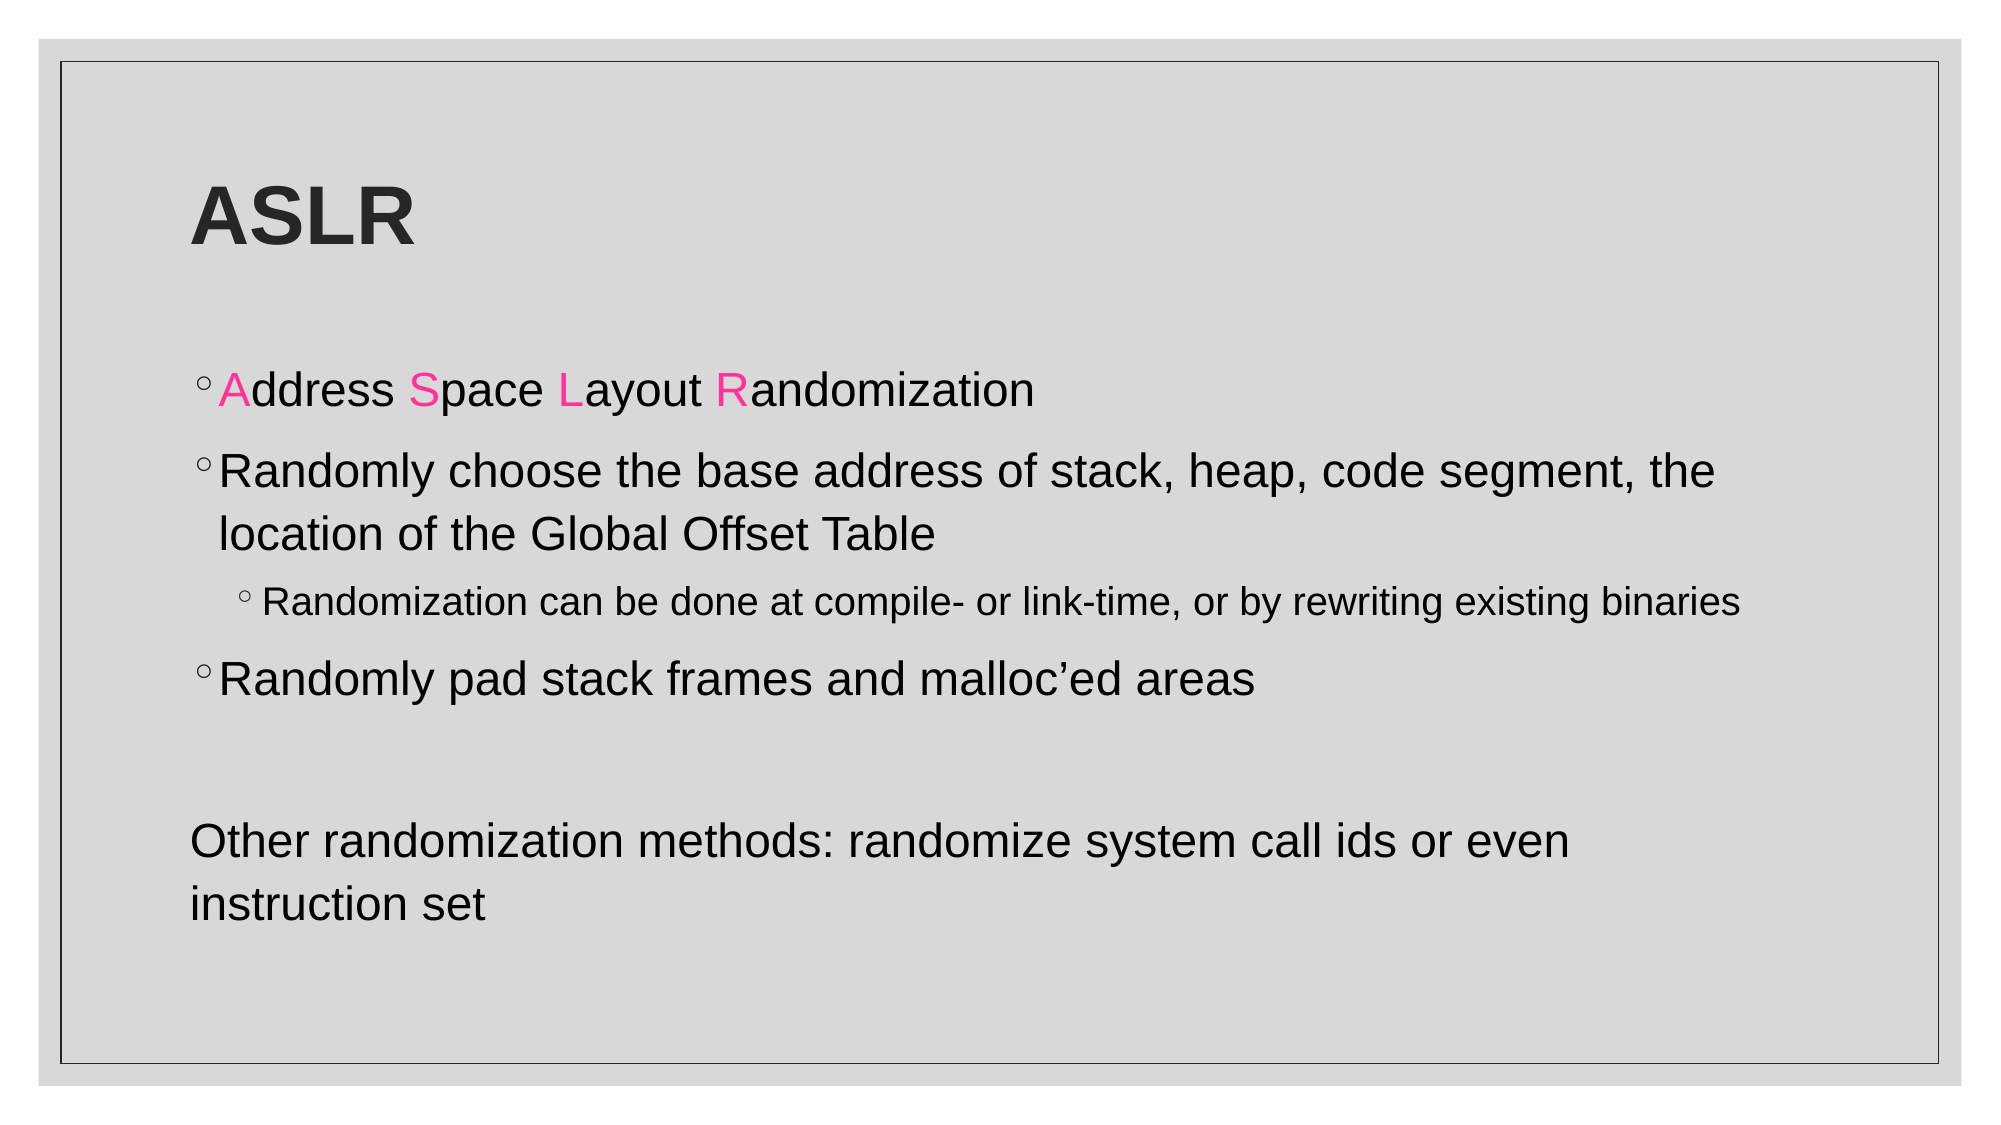

# ASLR
Address Space Layout Randomization
Randomly choose the base address of stack, heap, code segment, the location of the Global Offset Table
Randomization can be done at compile- or link-time, or by rewriting existing binaries
Randomly pad stack frames and malloc’ed areas

Other randomization methods: randomize system call ids or even instruction set